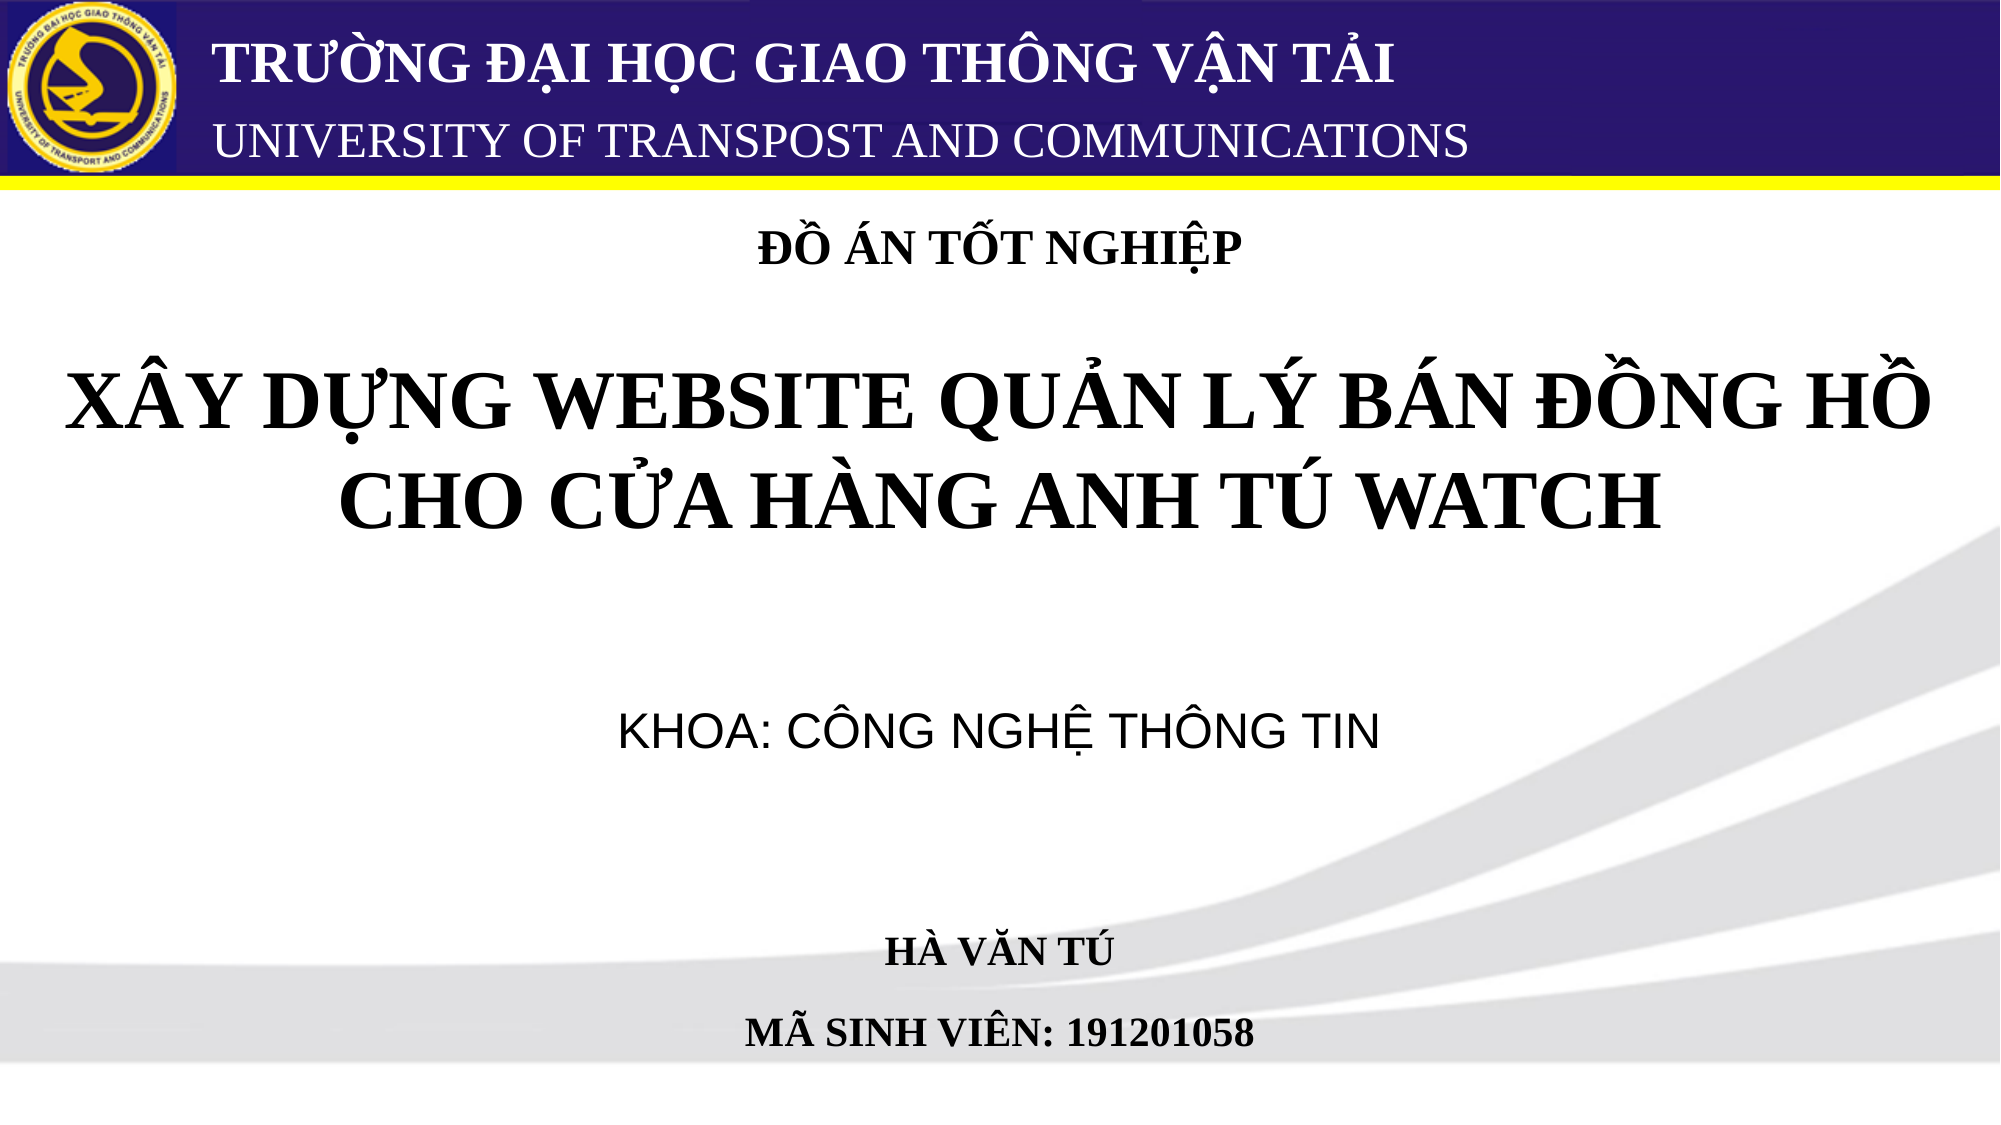

# TRƯỜNG ĐẠI HỌC GIAO THÔNG VẬN TẢI UNIVERSITY OF TRANSPOST AND COMMUNICATIONS
ĐỒ ÁN TỐT NGHIỆP

XÂY DỰNG WEBSITE QUẢN LÝ BÁN ĐỒNG HỒ CHO CỬA HÀNG ANH TÚ WATCH
KHOA: CÔNG NGHỆ THÔNG TIN
HÀ VĂN TÚ
MÃ SINH VIÊN: 191201058